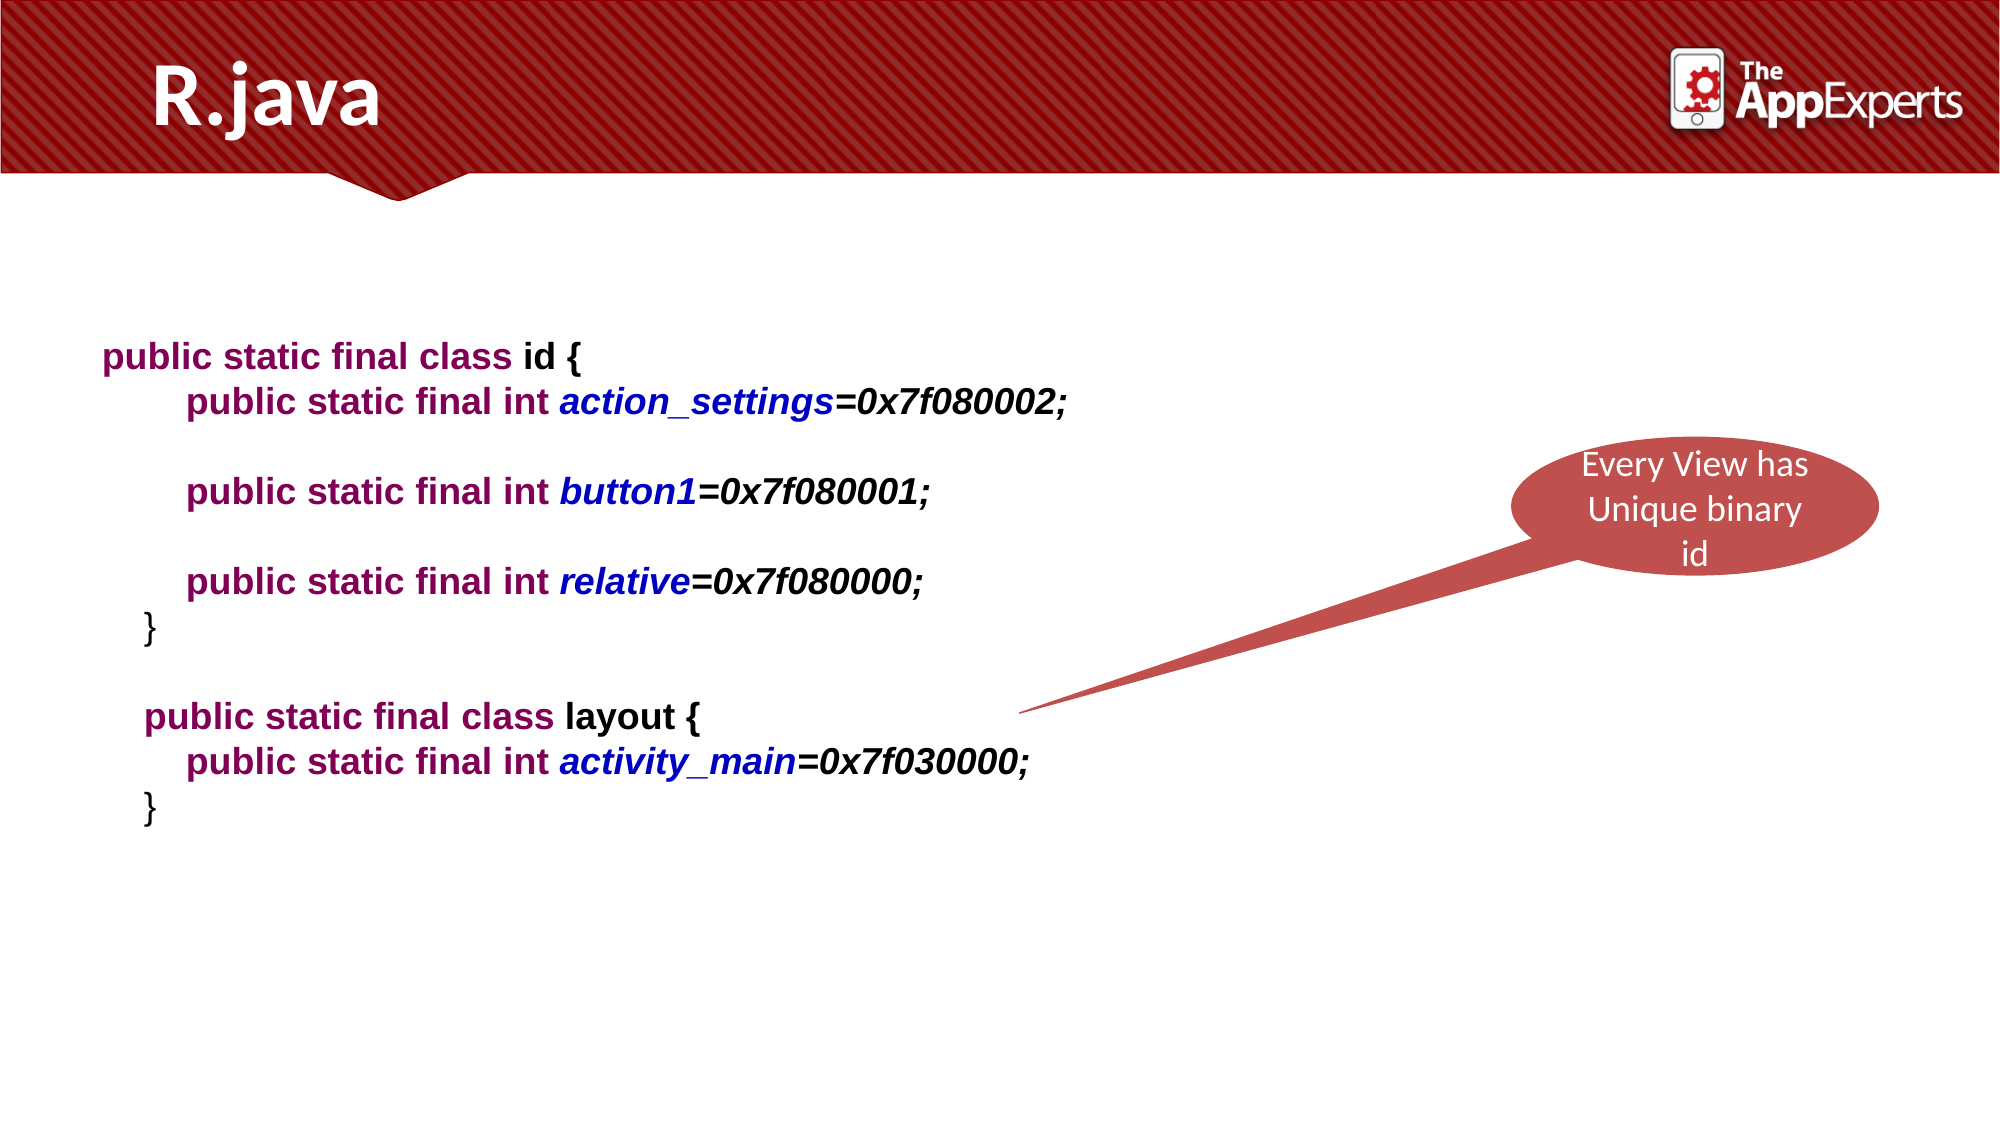

R.java

public static final class id {
        public static final int action_settings=0x7f080002;

        public static final int button1=0x7f080001;

        public static final int relative=0x7f080000;
    }

    public static final class layout {
        public static final int activity_main=0x7f030000;
    }
Every View has Unique binary id